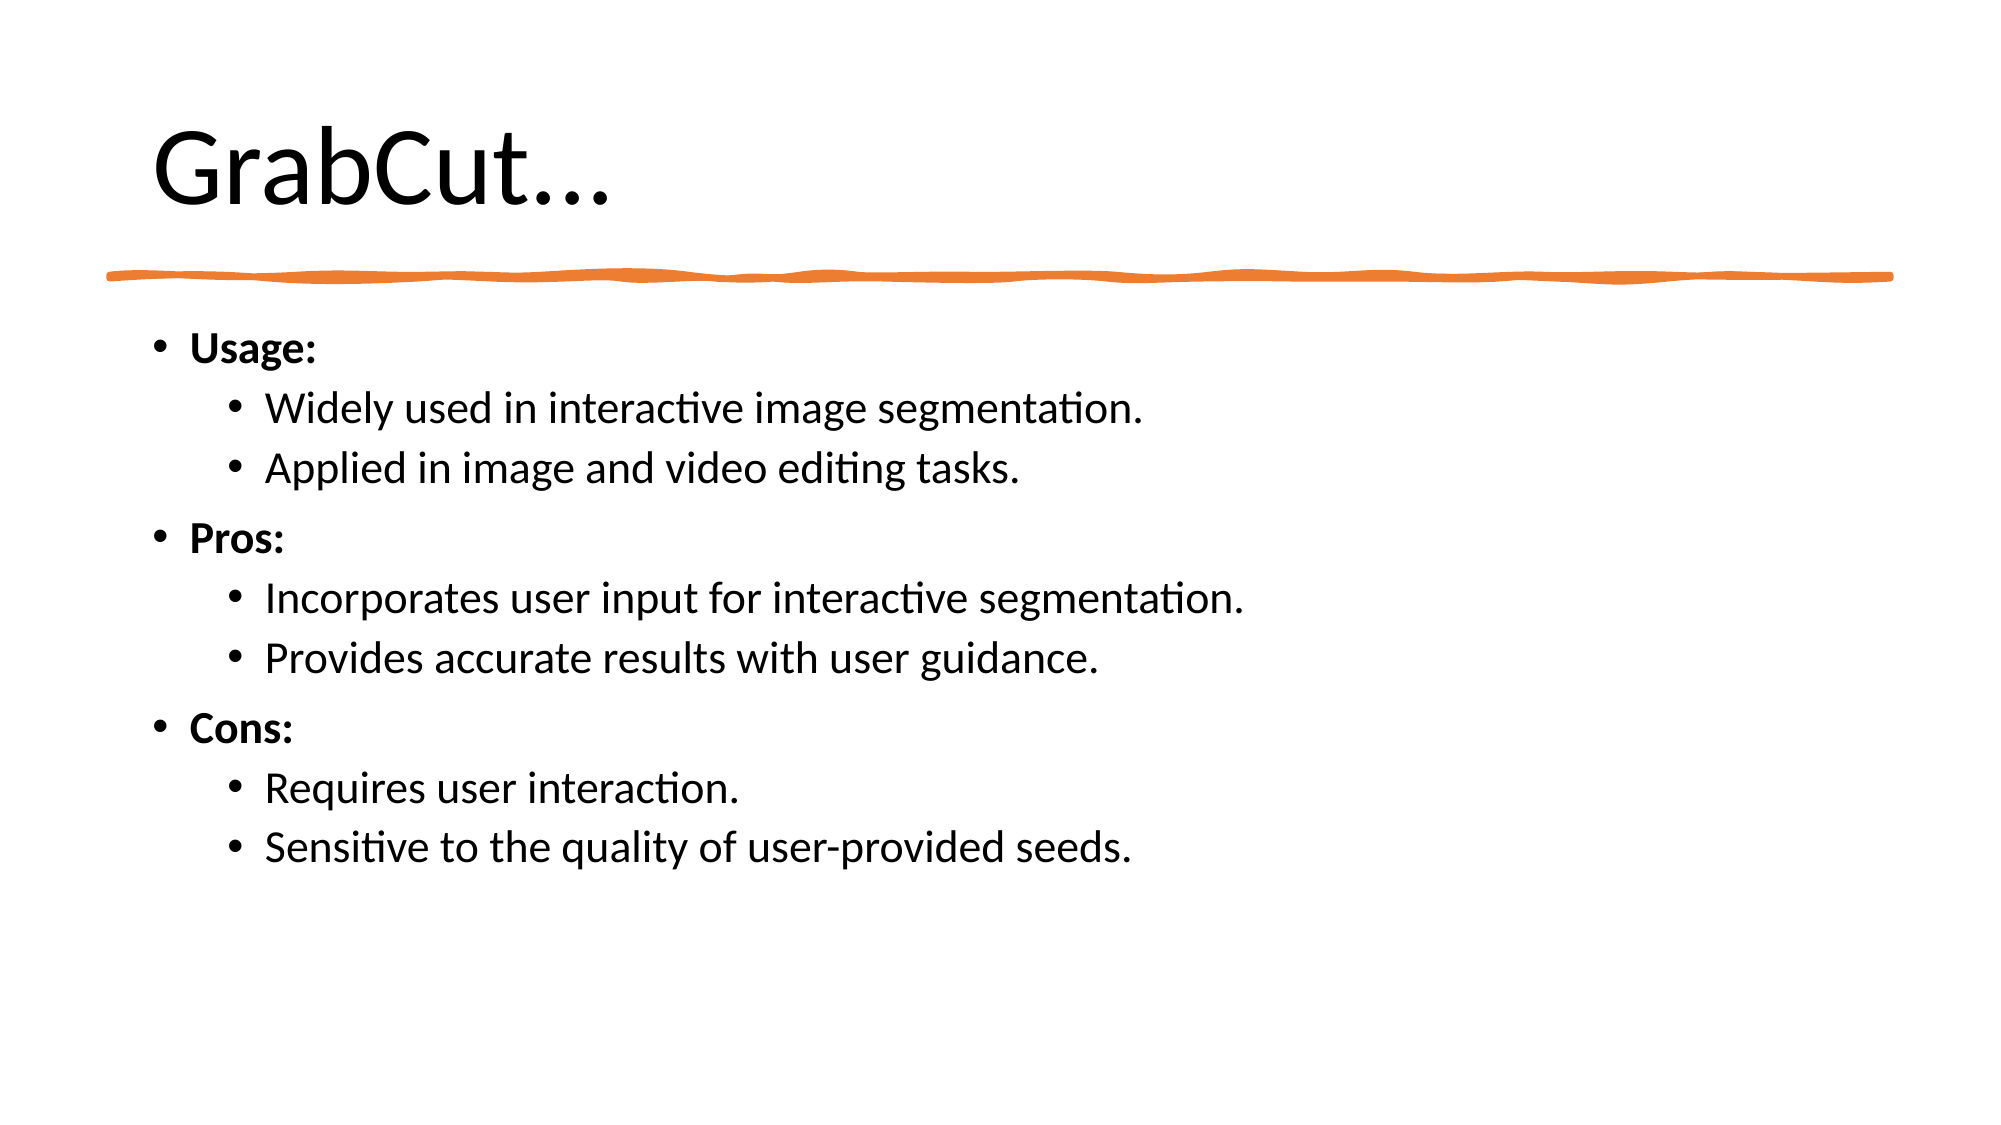

# GrabCut...

Usage:
Widely used in interactive image segmentation.
Applied in image and video editing tasks.
Pros:
Incorporates user input for interactive segmentation.
Provides accurate results with user guidance.
Cons:
Requires user interaction.
Sensitive to the quality of user-provided seeds.